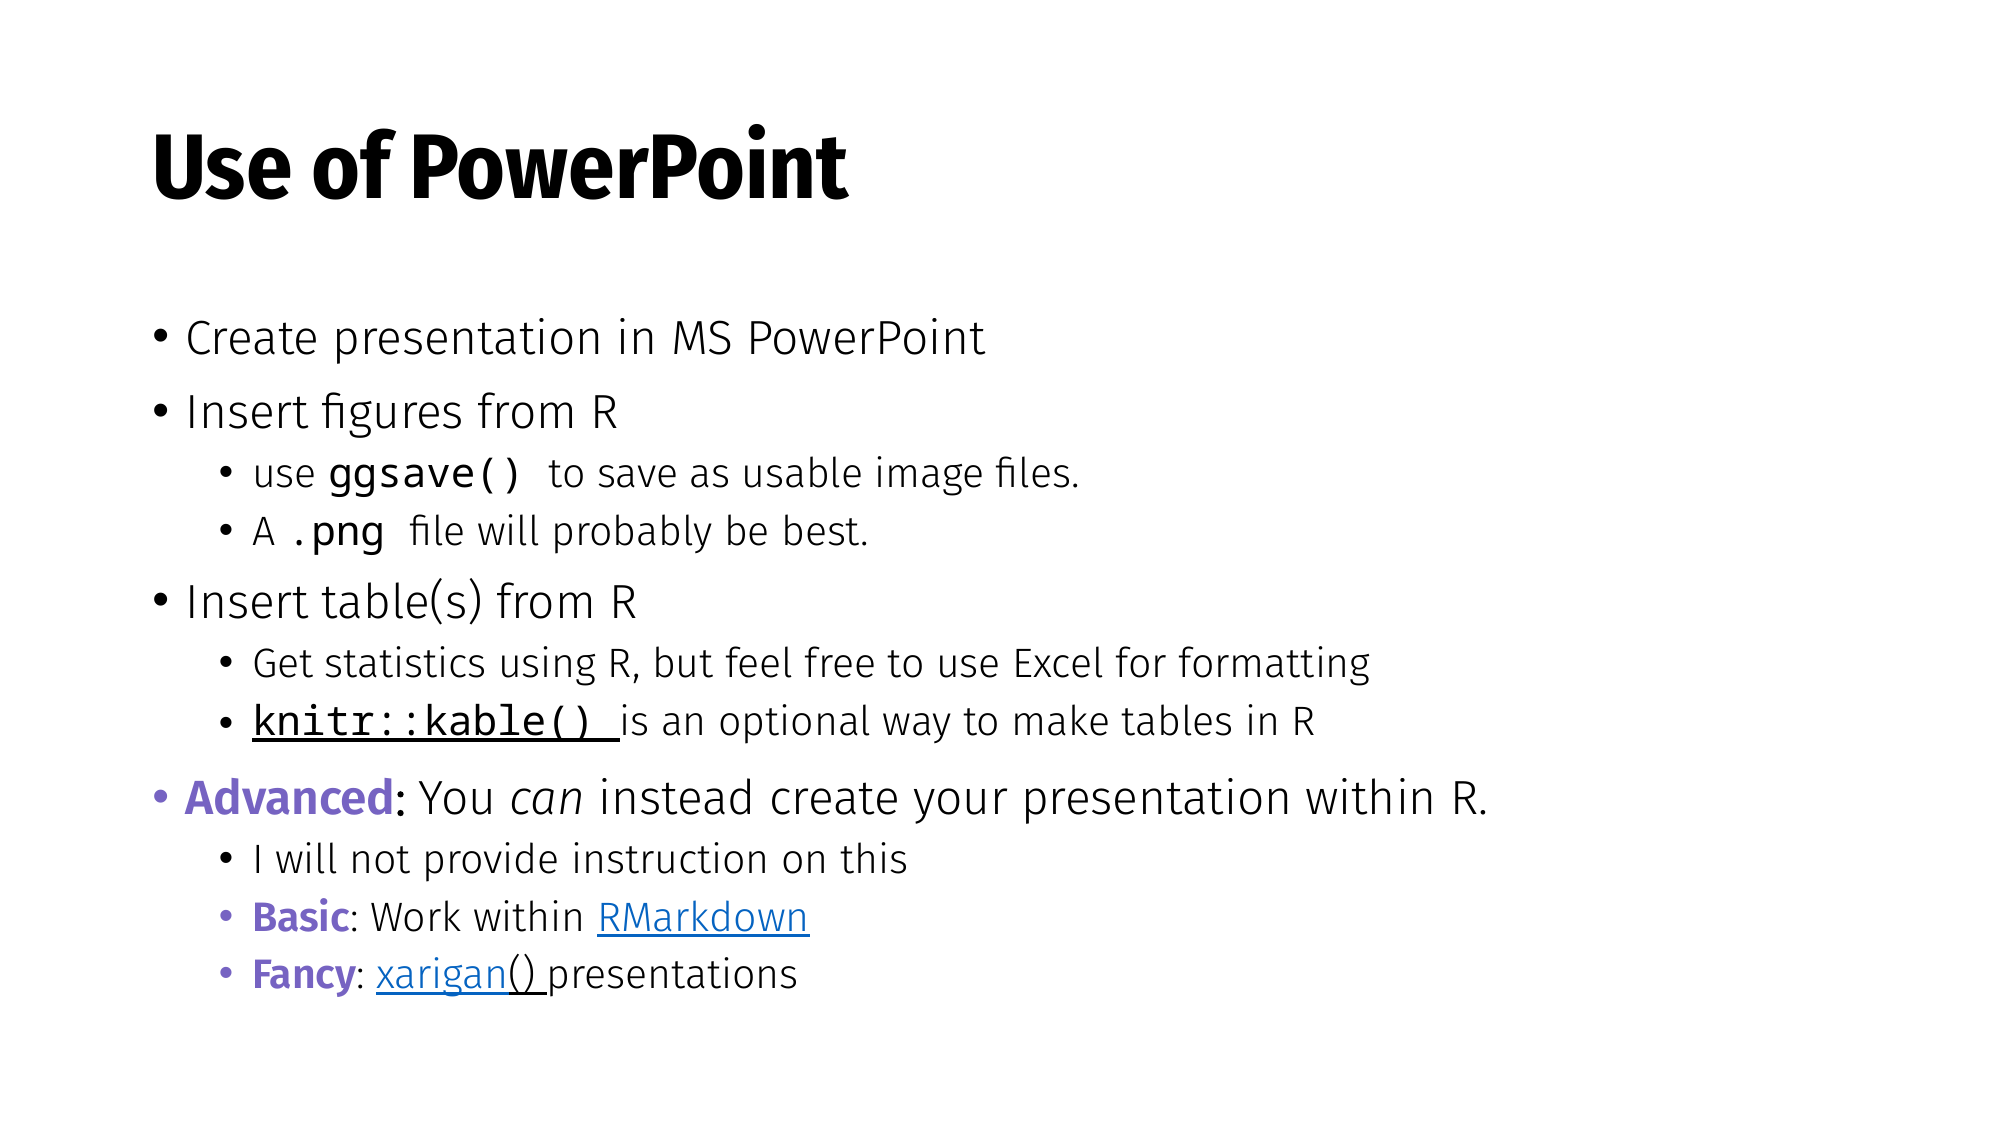

# Use of PowerPoint
Create presentation in MS PowerPoint
Insert figures from R
use ggsave() to save as usable image files.
A .png file will probably be best.
Insert table(s) from R
Get statistics using R, but feel free to use Excel for formatting
knitr::kable() is an optional way to make tables in R
Advanced: You can instead create your presentation within R.
I will not provide instruction on this
Basic: Work within RMarkdown
Fancy: xarigan() presentations